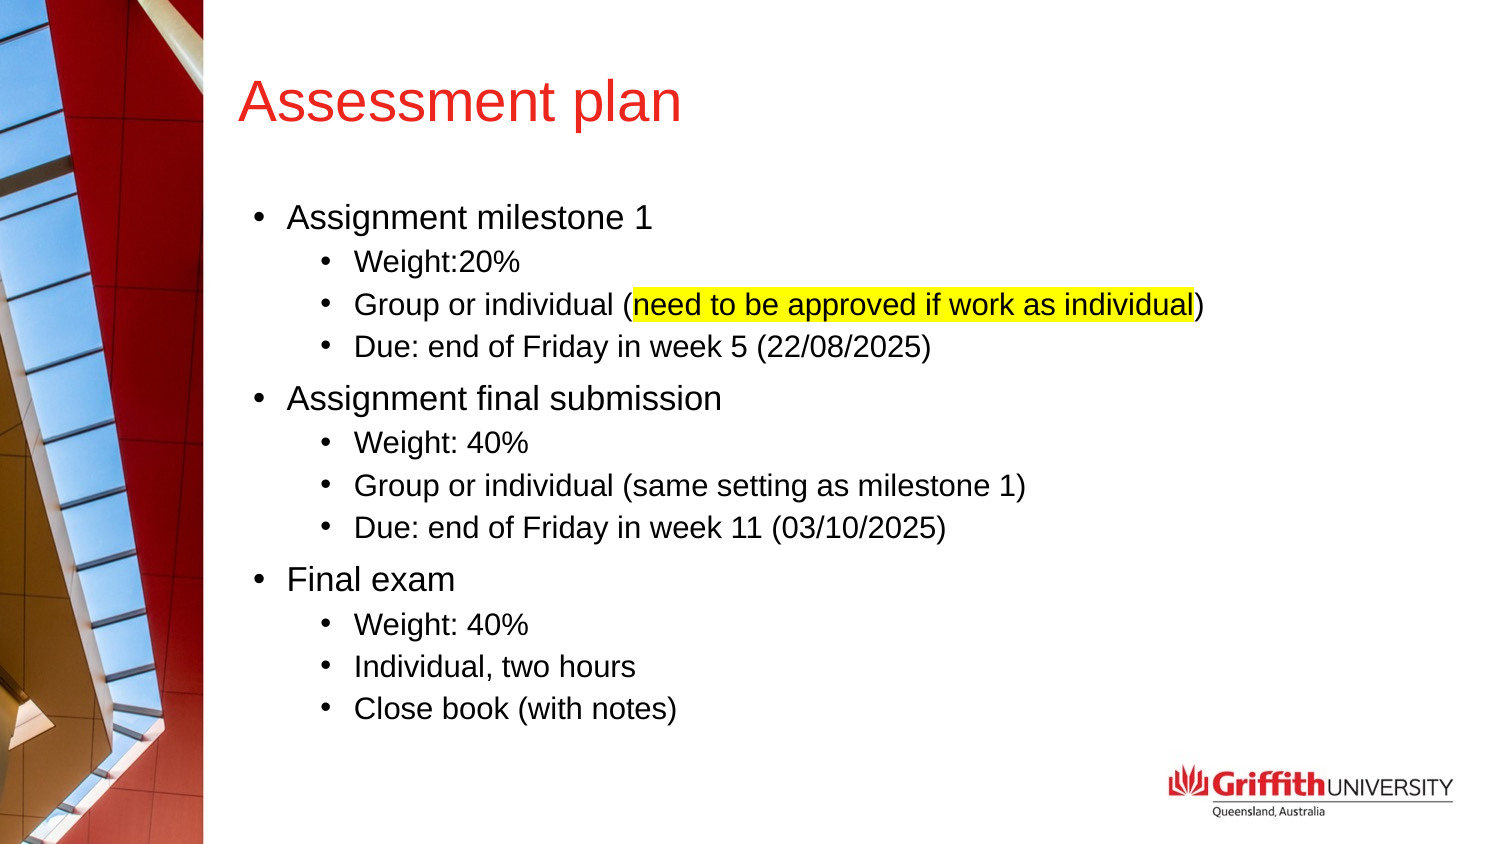

# Assessment plan
Assignment milestone 1
Weight:20%
Group or individual (need to be approved if work as individual)
Due: end of Friday in week 5 (22/08/2025)
Assignment final submission
Weight: 40%
Group or individual (same setting as milestone 1)
Due: end of Friday in week 11 (03/10/2025)
Final exam
Weight: 40%
Individual, two hours
Close book (with notes)